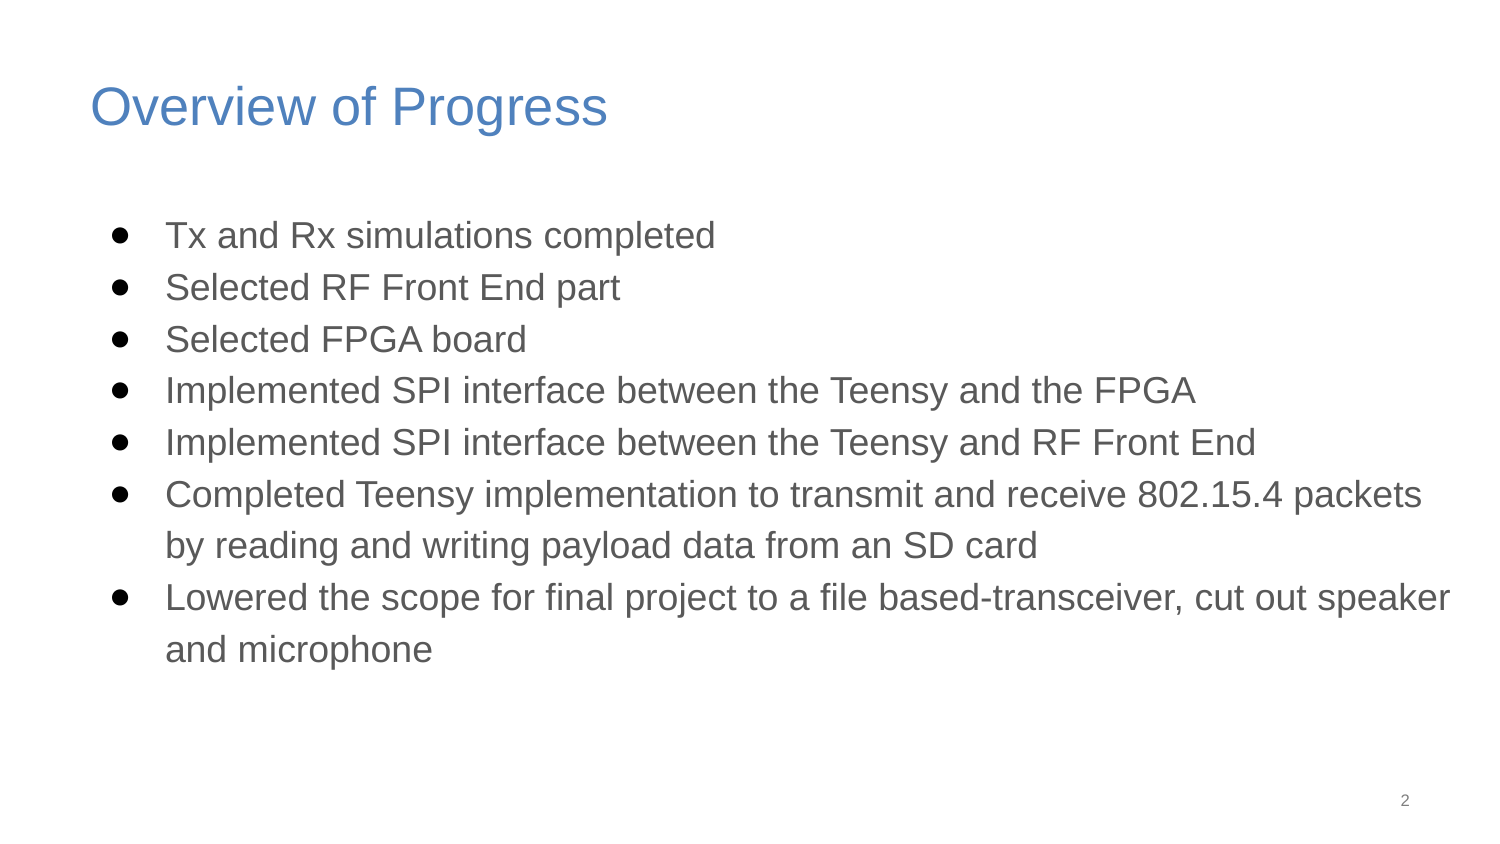

# Overview of Progress
Tx and Rx simulations completed
Selected RF Front End part
Selected FPGA board
Implemented SPI interface between the Teensy and the FPGA
Implemented SPI interface between the Teensy and RF Front End
Completed Teensy implementation to transmit and receive 802.15.4 packets by reading and writing payload data from an SD card
Lowered the scope for final project to a file based-transceiver, cut out speaker and microphone

2